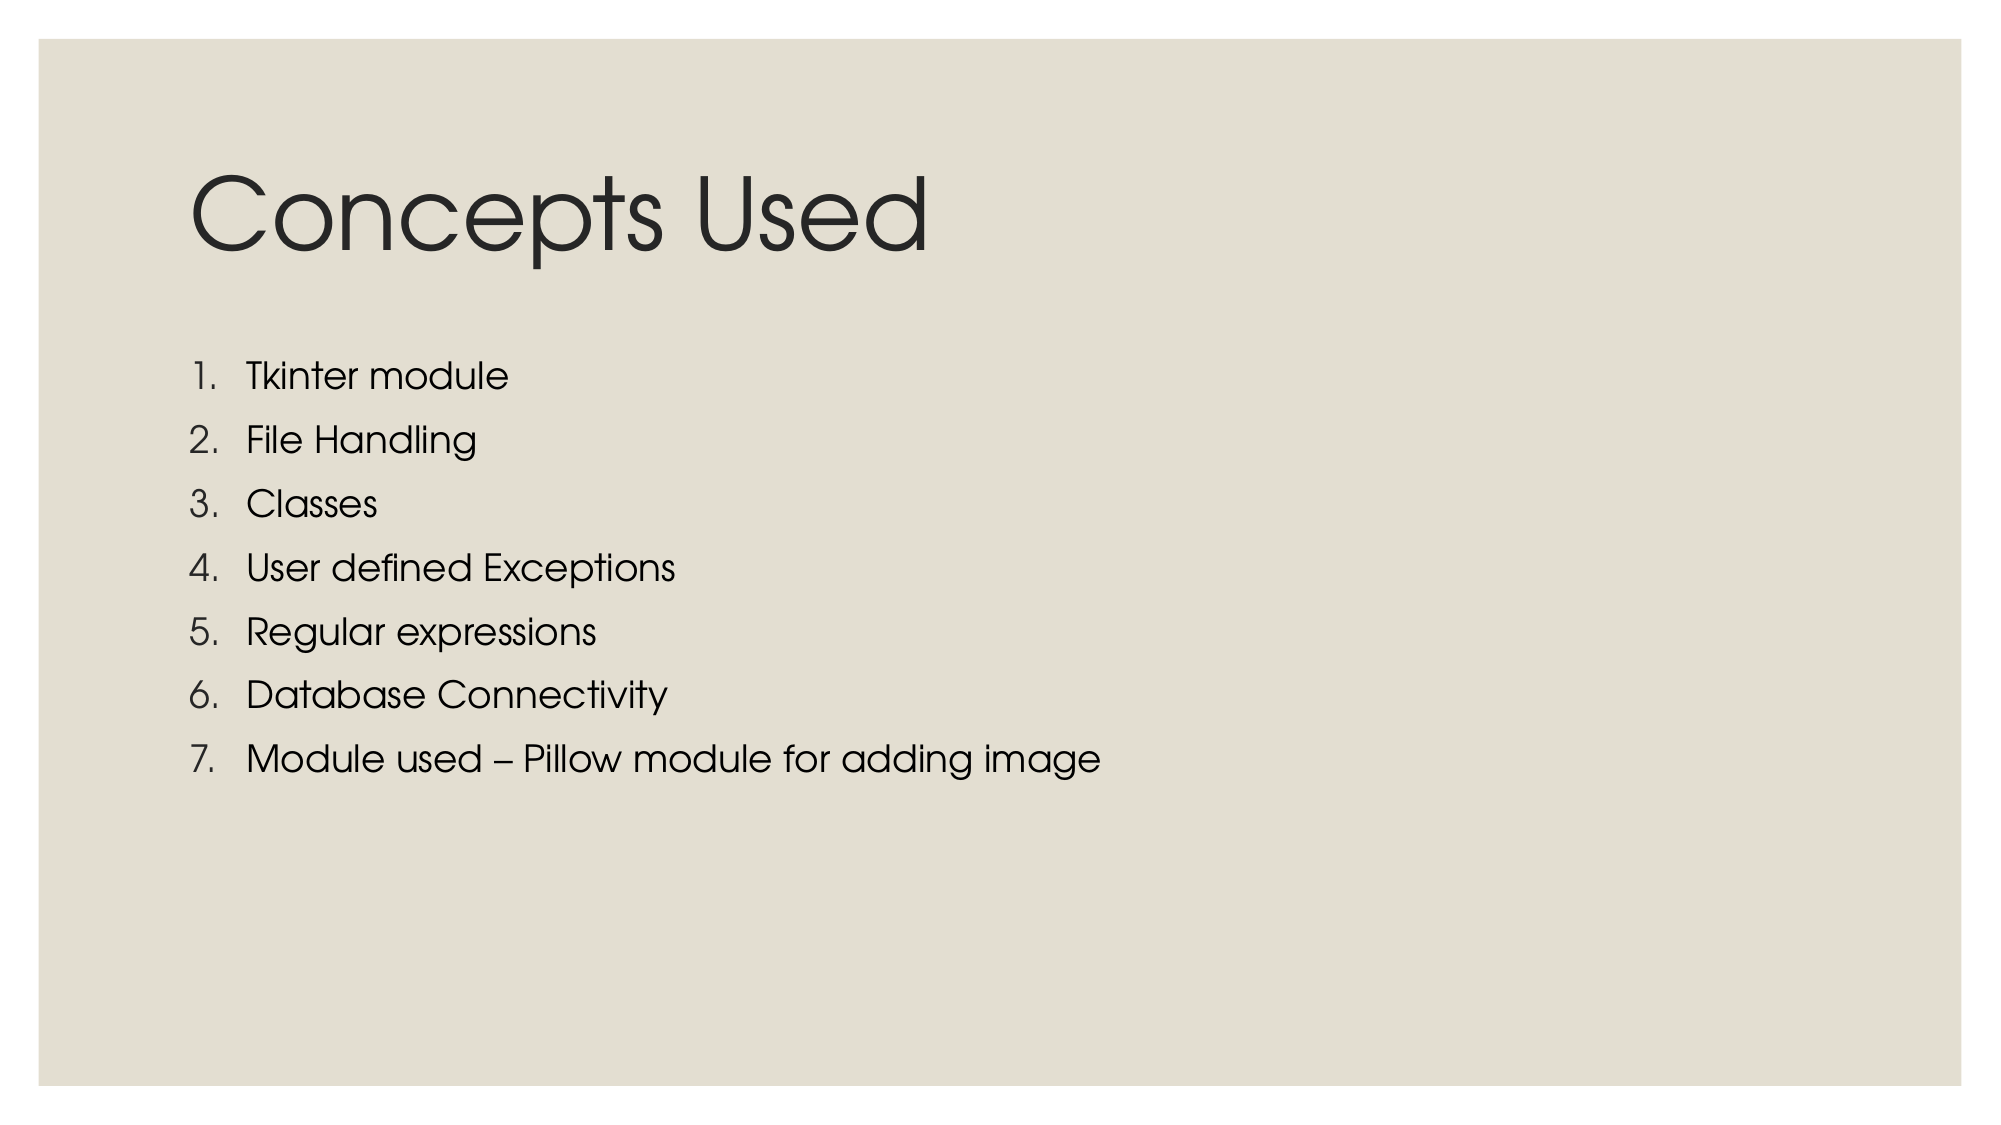

# Concepts Used
Tkinter module
File Handling
Classes
User defined Exceptions
Regular expressions
Database Connectivity
Module used – Pillow module for adding image